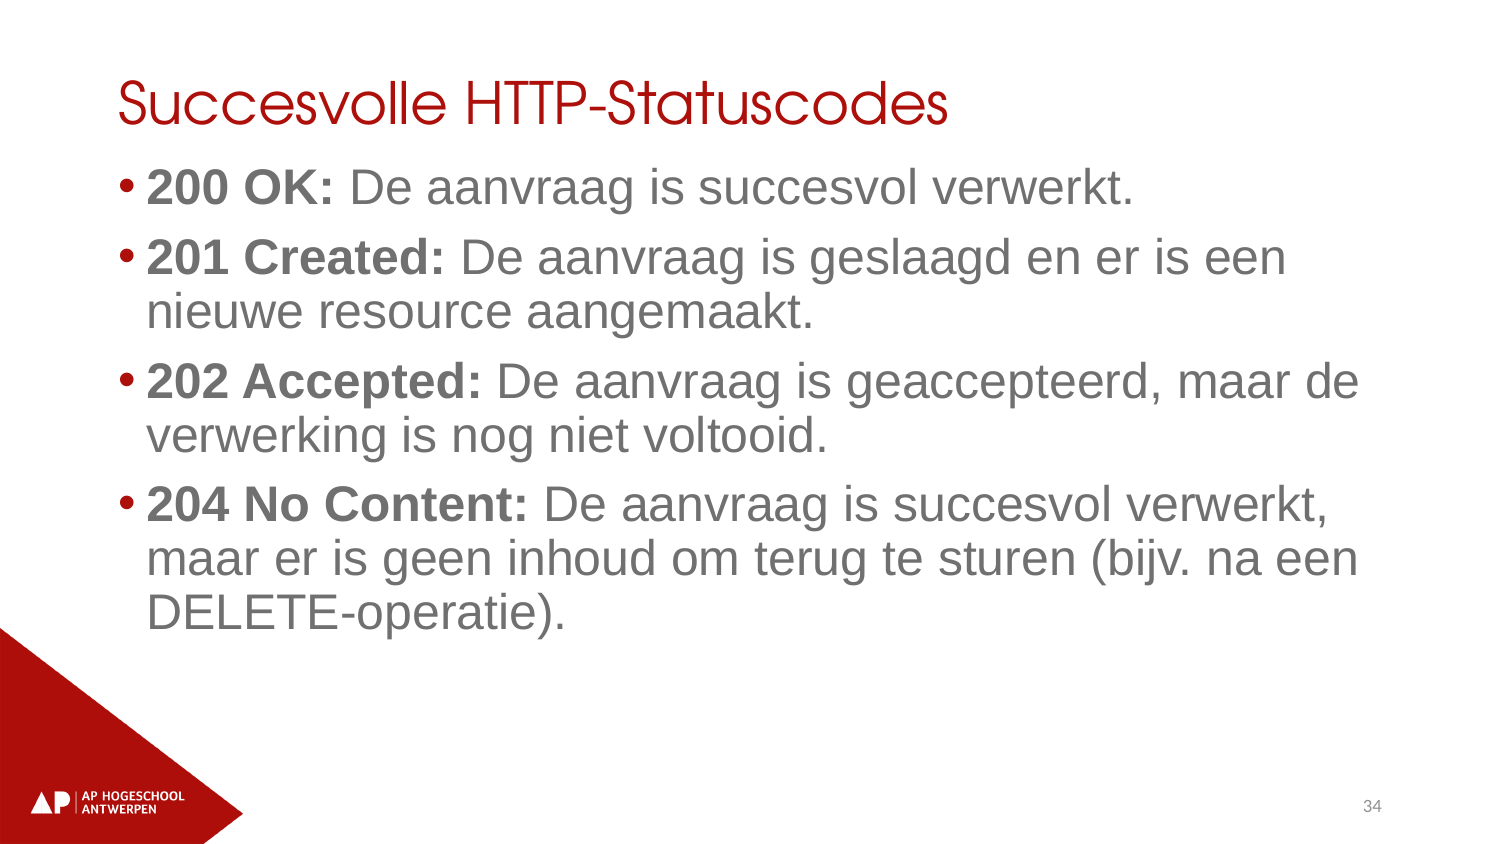

# Succesvolle HTTP-Statuscodes
200 OK: De aanvraag is succesvol verwerkt.
201 Created: De aanvraag is geslaagd en er is een nieuwe resource aangemaakt.
202 Accepted: De aanvraag is geaccepteerd, maar de verwerking is nog niet voltooid.
204 No Content: De aanvraag is succesvol verwerkt, maar er is geen inhoud om terug te sturen (bijv. na een DELETE-operatie).
34